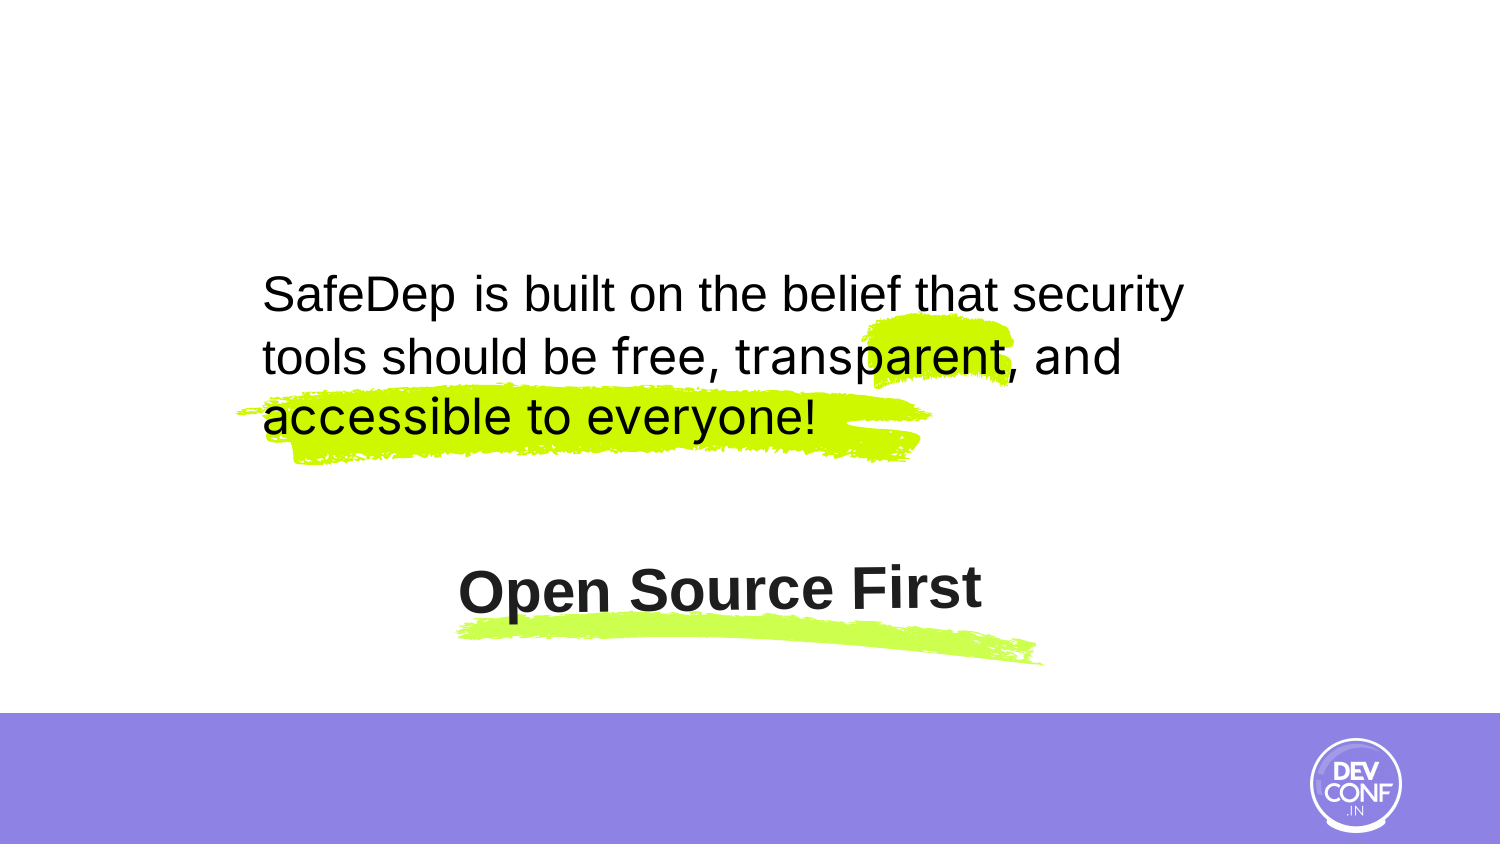

SafeDep is built on the belief that security tools should be free, transparent, and accessible to everyone!

Open Source First